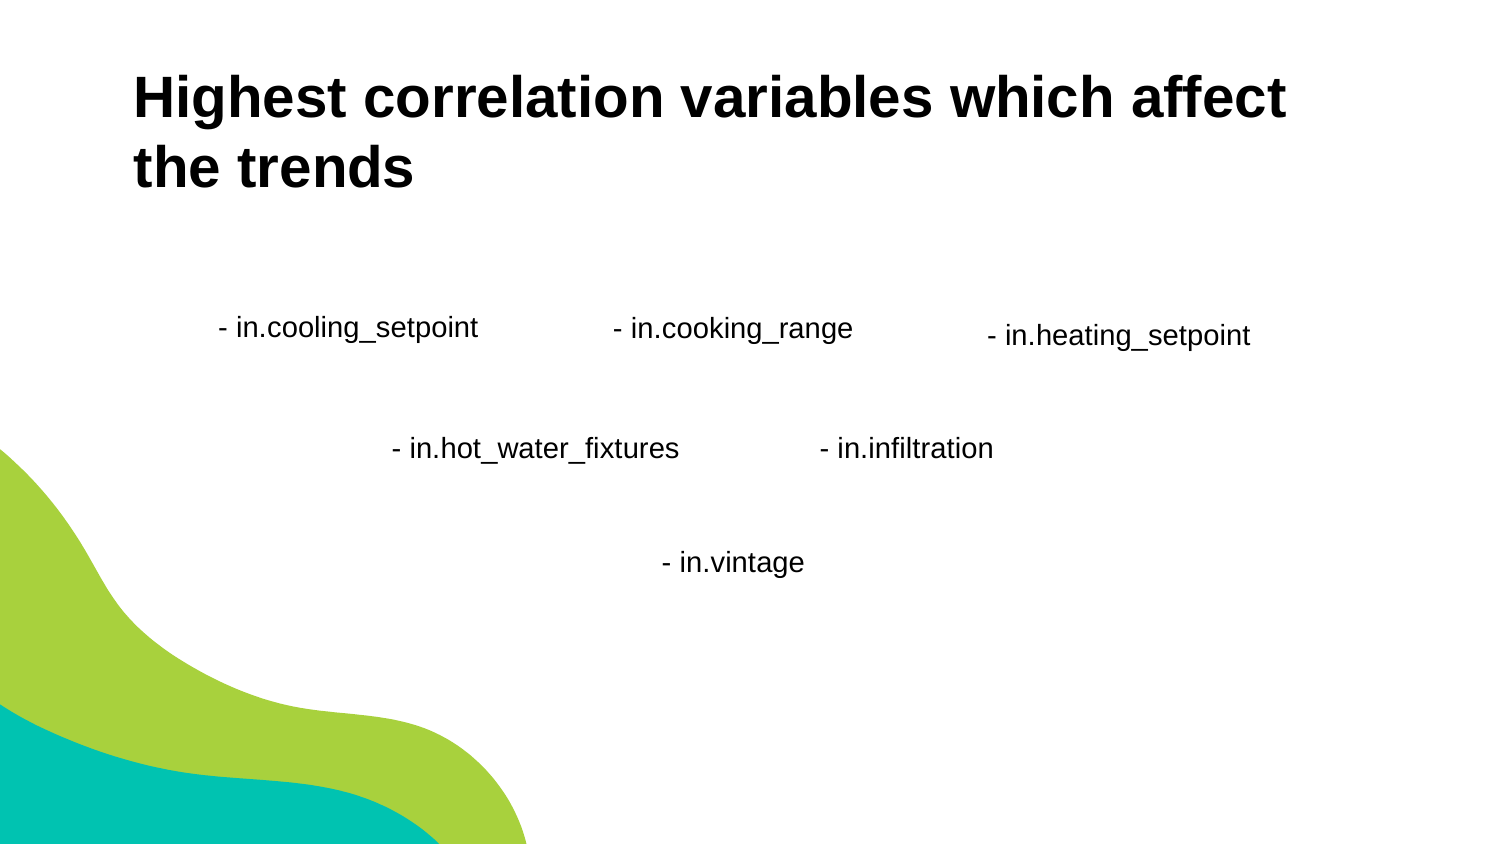

Highest correlation variables which affect the trends
- in.cooling_setpoint

- in.cooking_range
- in.heating_setpoint

- in.hot_water_fixtures

- in.infiltration

- in.vintage